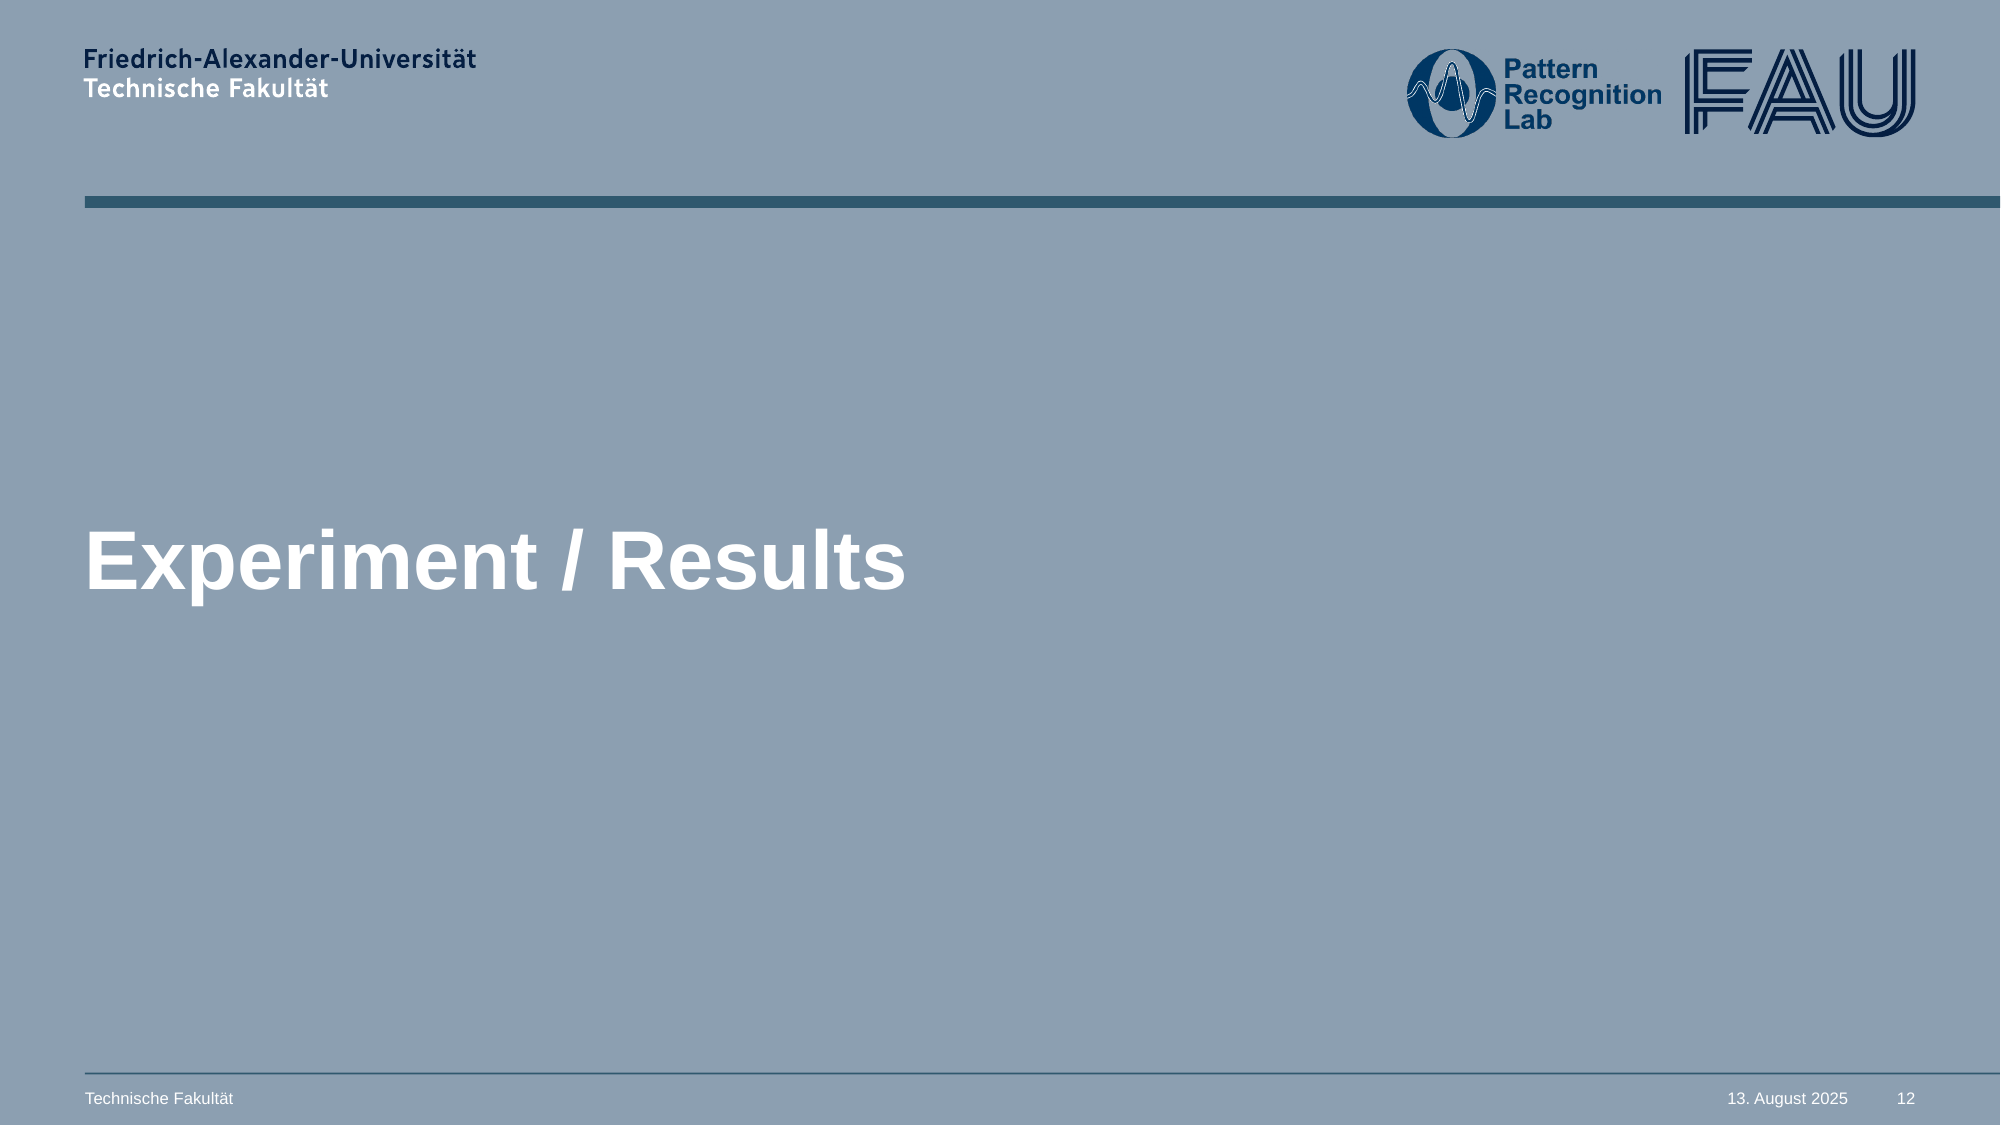

# Experiment / Results
Technische Fakultät
13. August 2025
12